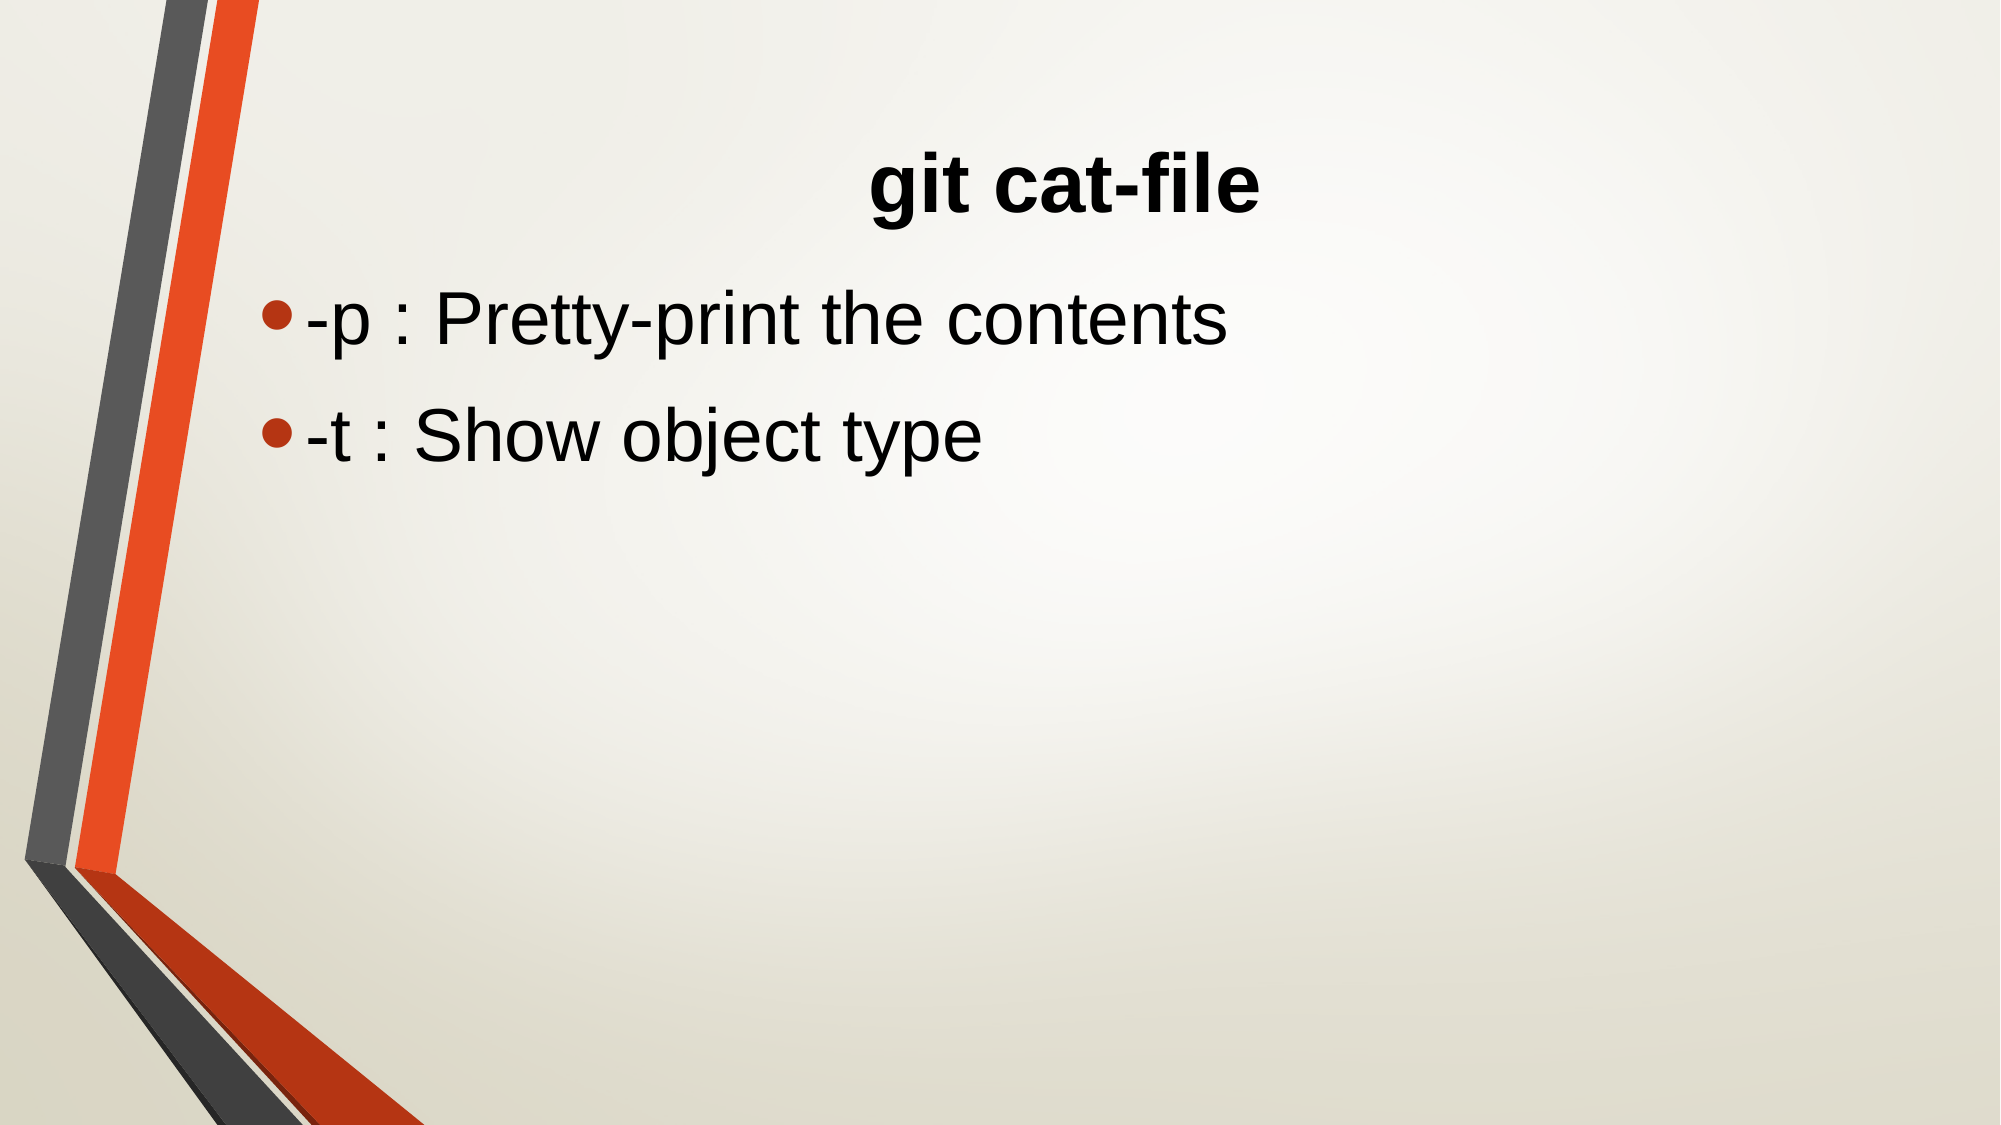

# git cat-file
-p : Pretty-print the contents
-t : Show object type